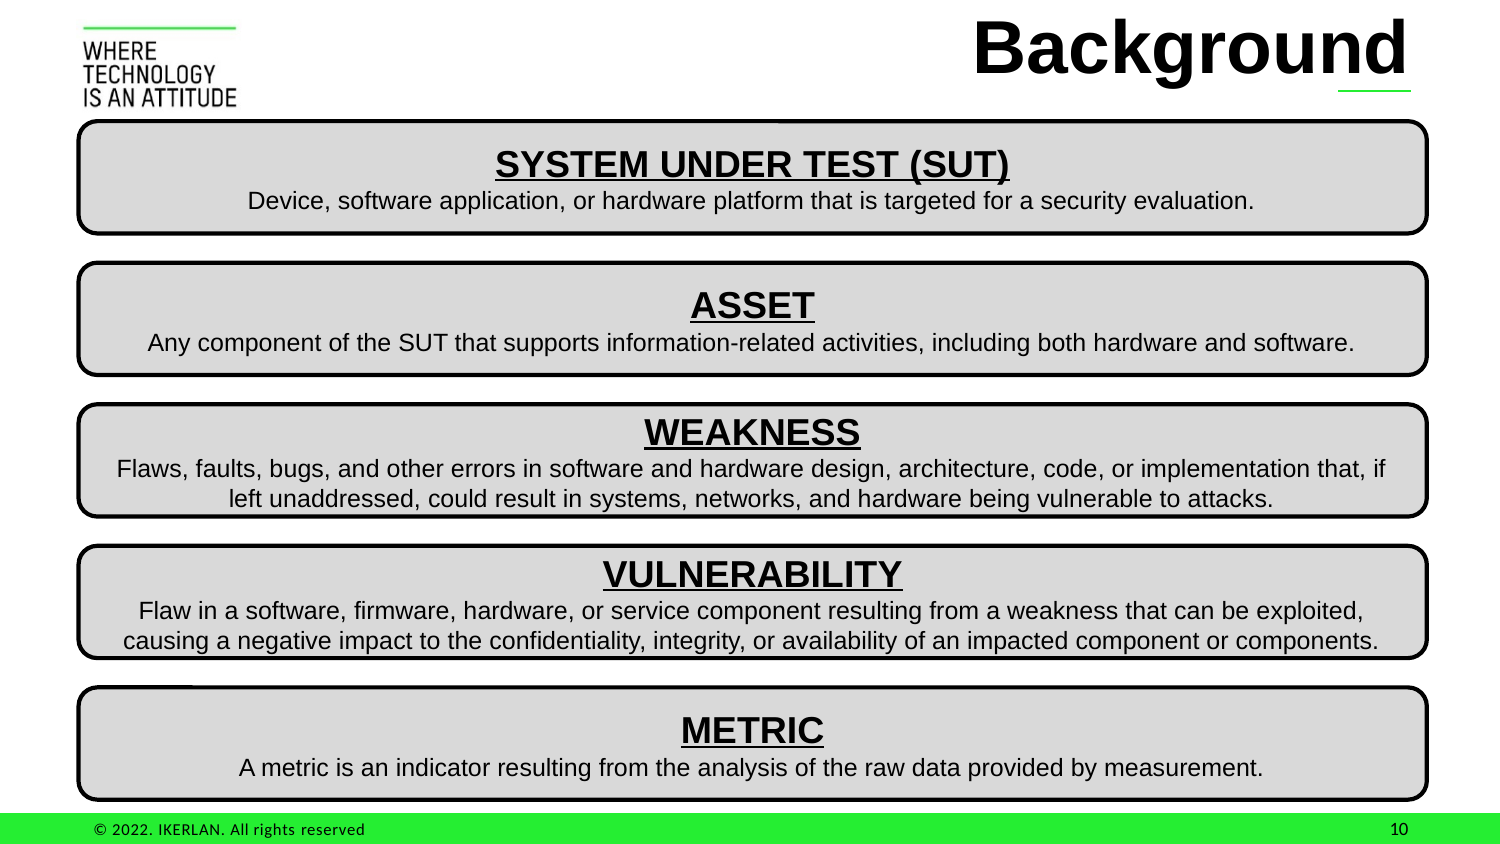

# Background
SYSTEM UNDER TEST (SUT)
Device, software application, or hardware platform that is targeted for a security evaluation.
ASSET
Any component of the SUT that supports information-related activities, including both hardware and software.
WEAKNESS
Flaws, faults, bugs, and other errors in software and hardware design, architecture, code, or implementation that, if left unaddressed, could result in systems, networks, and hardware being vulnerable to attacks.
VULNERABILITY
Flaw in a software, firmware, hardware, or service component resulting from a weakness that can be exploited, causing a negative impact to the confidentiality, integrity, or availability of an impacted component or components.
METRIC
A metric is an indicator resulting from the analysis of the raw data provided by measurement.
10